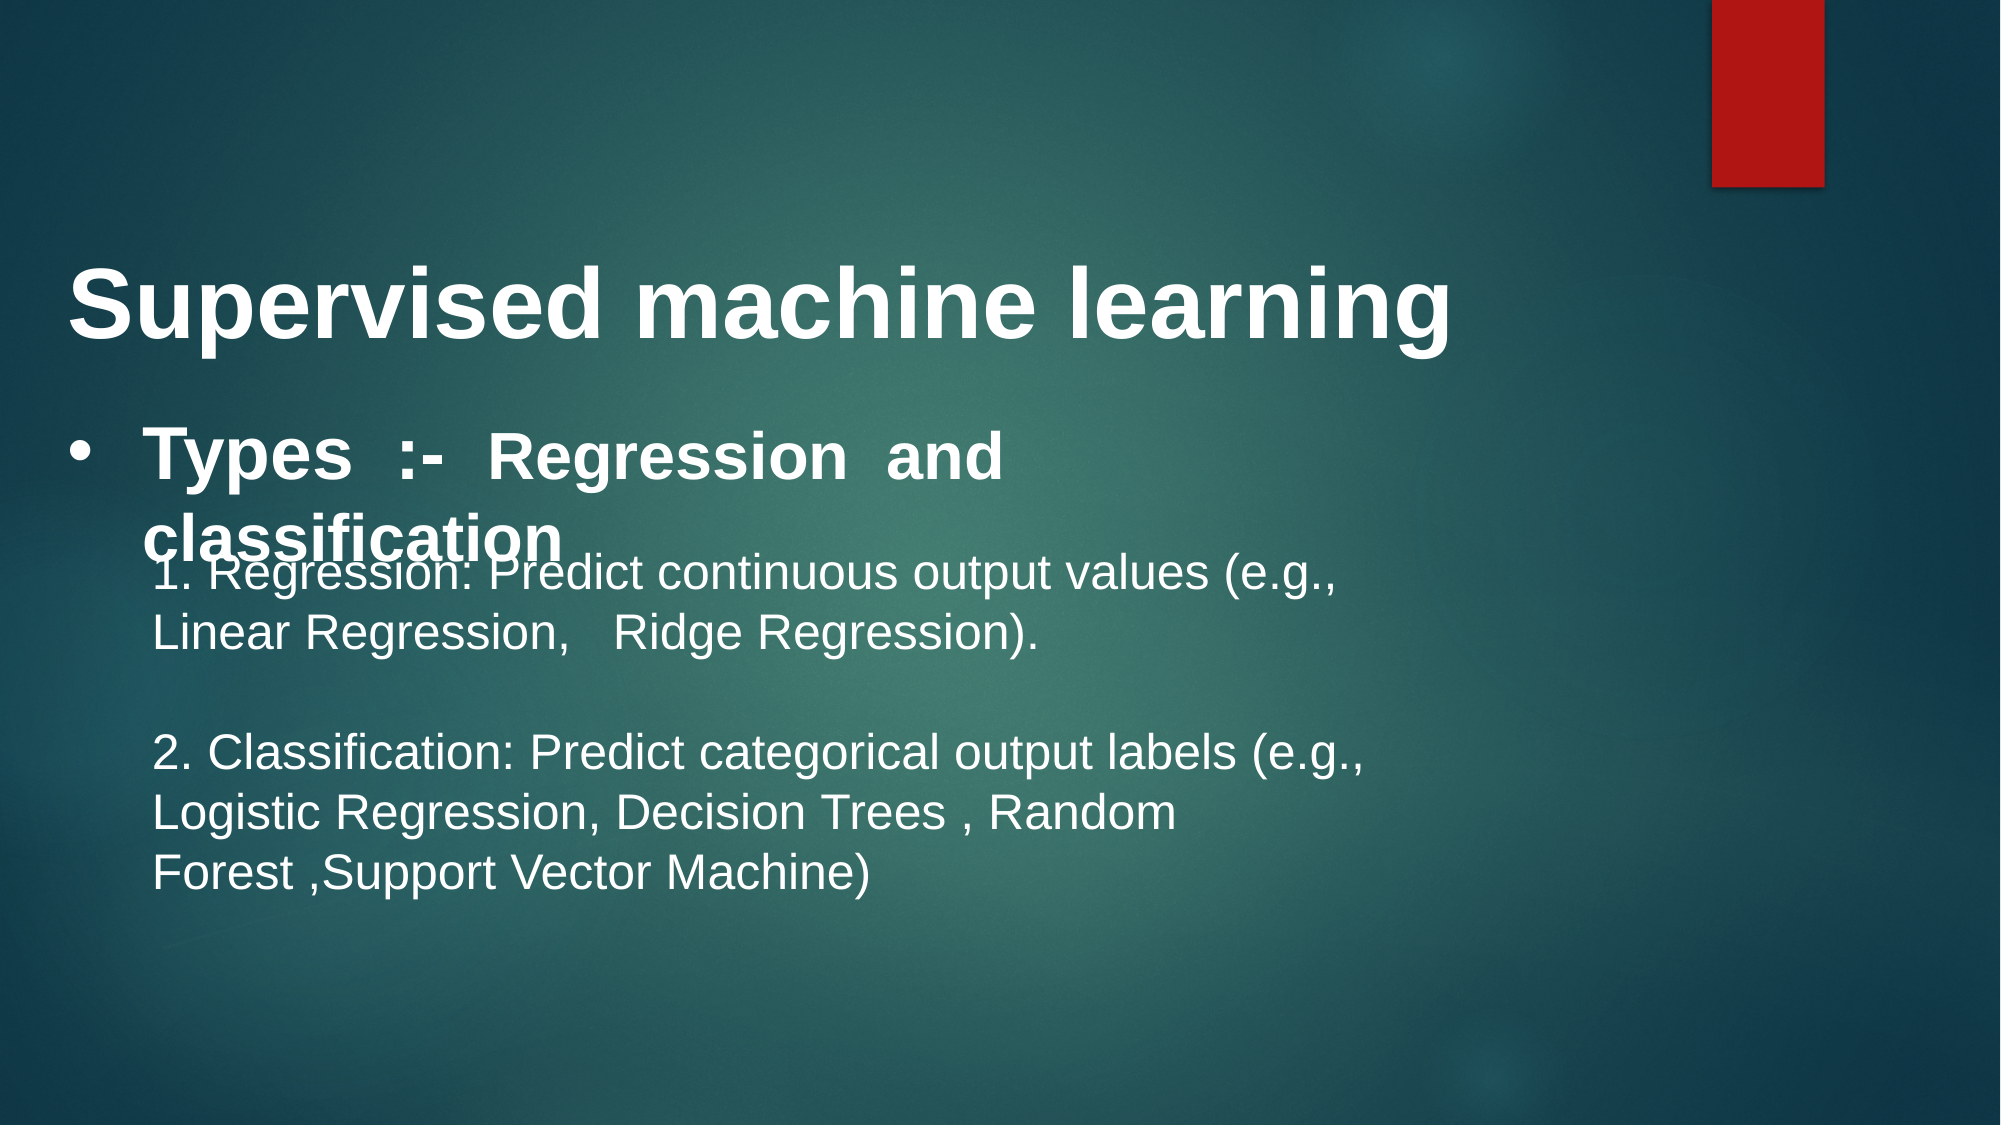

Supervised machine learning
Types  :-  Regression  and  classification

1. Regression: Predict continuous output values (e.g., Linear Regression,   Ridge Regression).

2. Classification: Predict categorical output labels (e.g., Logistic Regression, Decision Trees , Random Forest ,Support Vector Machine)